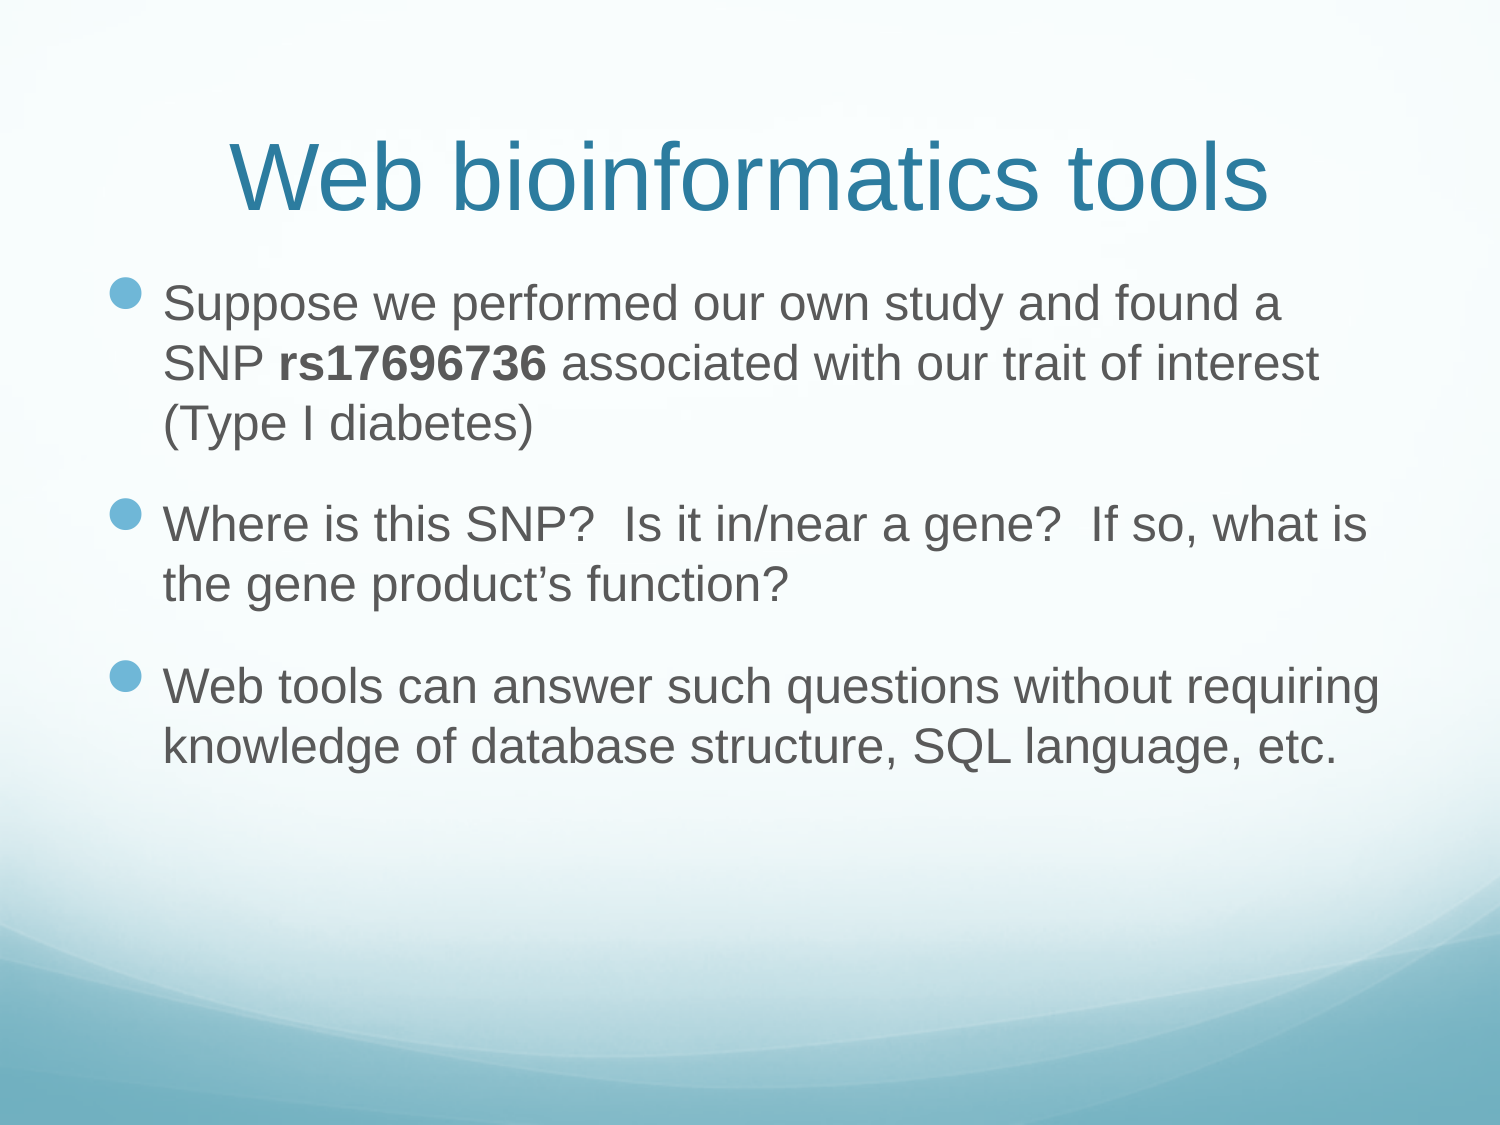

# Web bioinformatics tools
Suppose we performed our own study and found a SNP rs17696736 associated with our trait of interest (Type I diabetes)
Where is this SNP?  Is it in/near a gene?  If so, what is the gene product’s function?
Web tools can answer such questions without requiring knowledge of database structure, SQL language, etc.